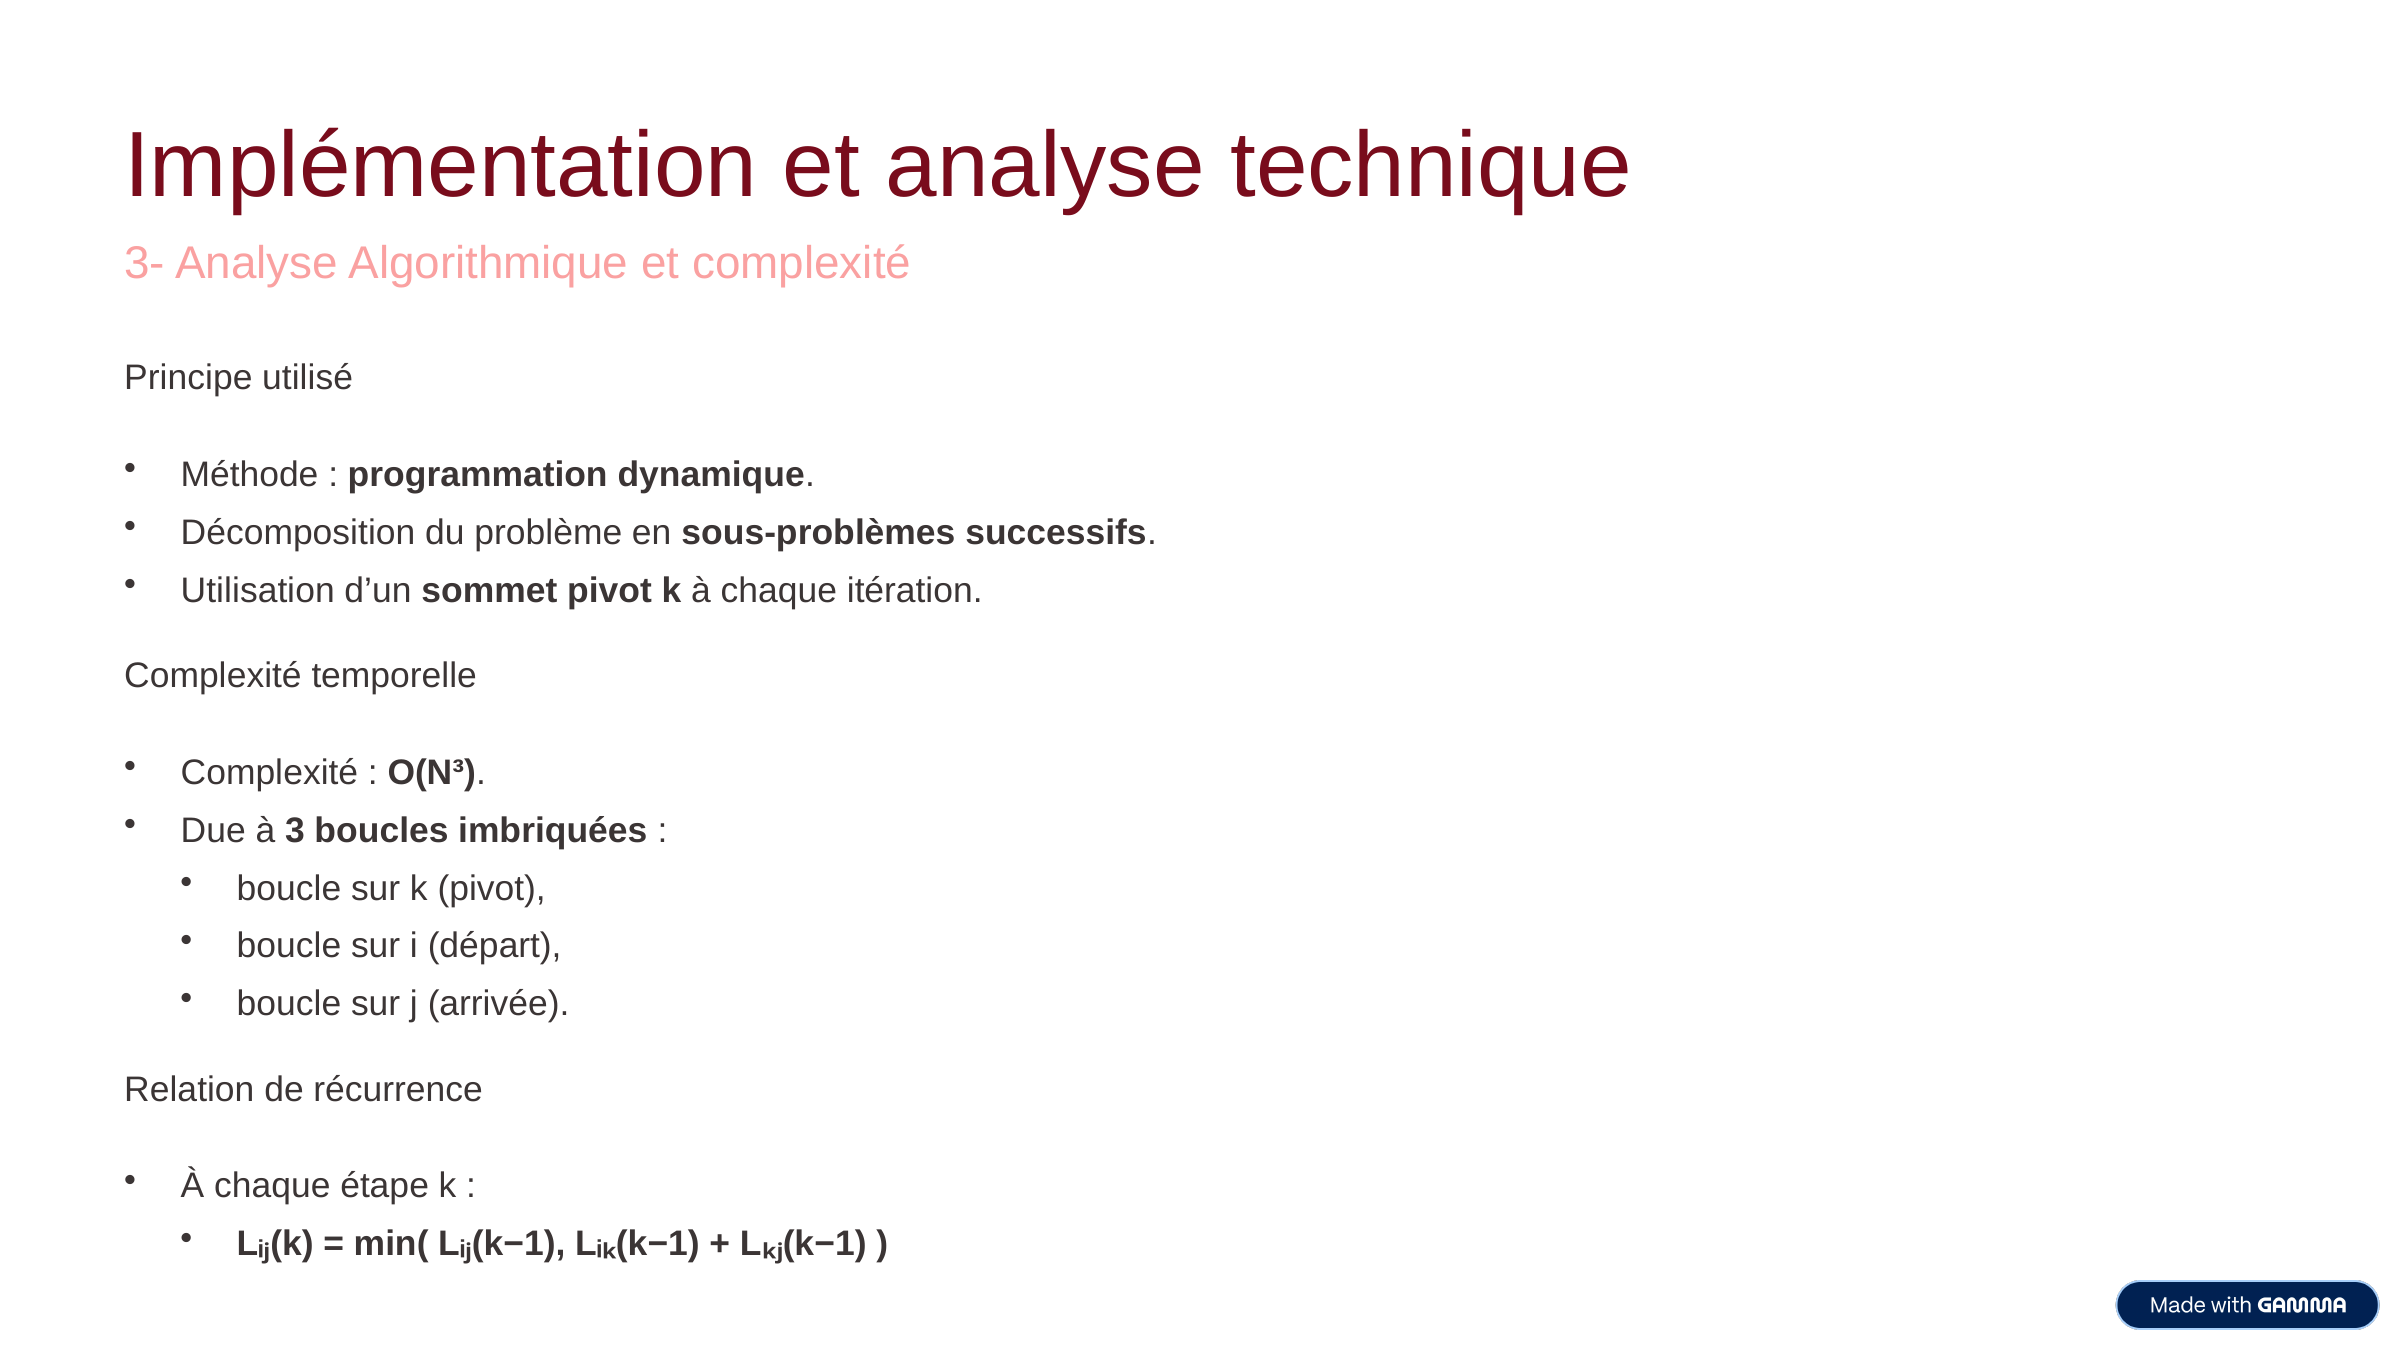

Implémentation et analyse technique
3- Analyse Algorithmique et complexité
Principe utilisé
Méthode : programmation dynamique.
Décomposition du problème en sous-problèmes successifs.
Utilisation d’un sommet pivot k à chaque itération.
Complexité temporelle
Complexité : O(N³).
Due à 3 boucles imbriquées :
boucle sur k (pivot),
boucle sur i (départ),
boucle sur j (arrivée).
Relation de récurrence
À chaque étape k :
Lᵢⱼ(k) = min( Lᵢⱼ(k−1), Lᵢₖ(k−1) + Lₖⱼ(k−1) )